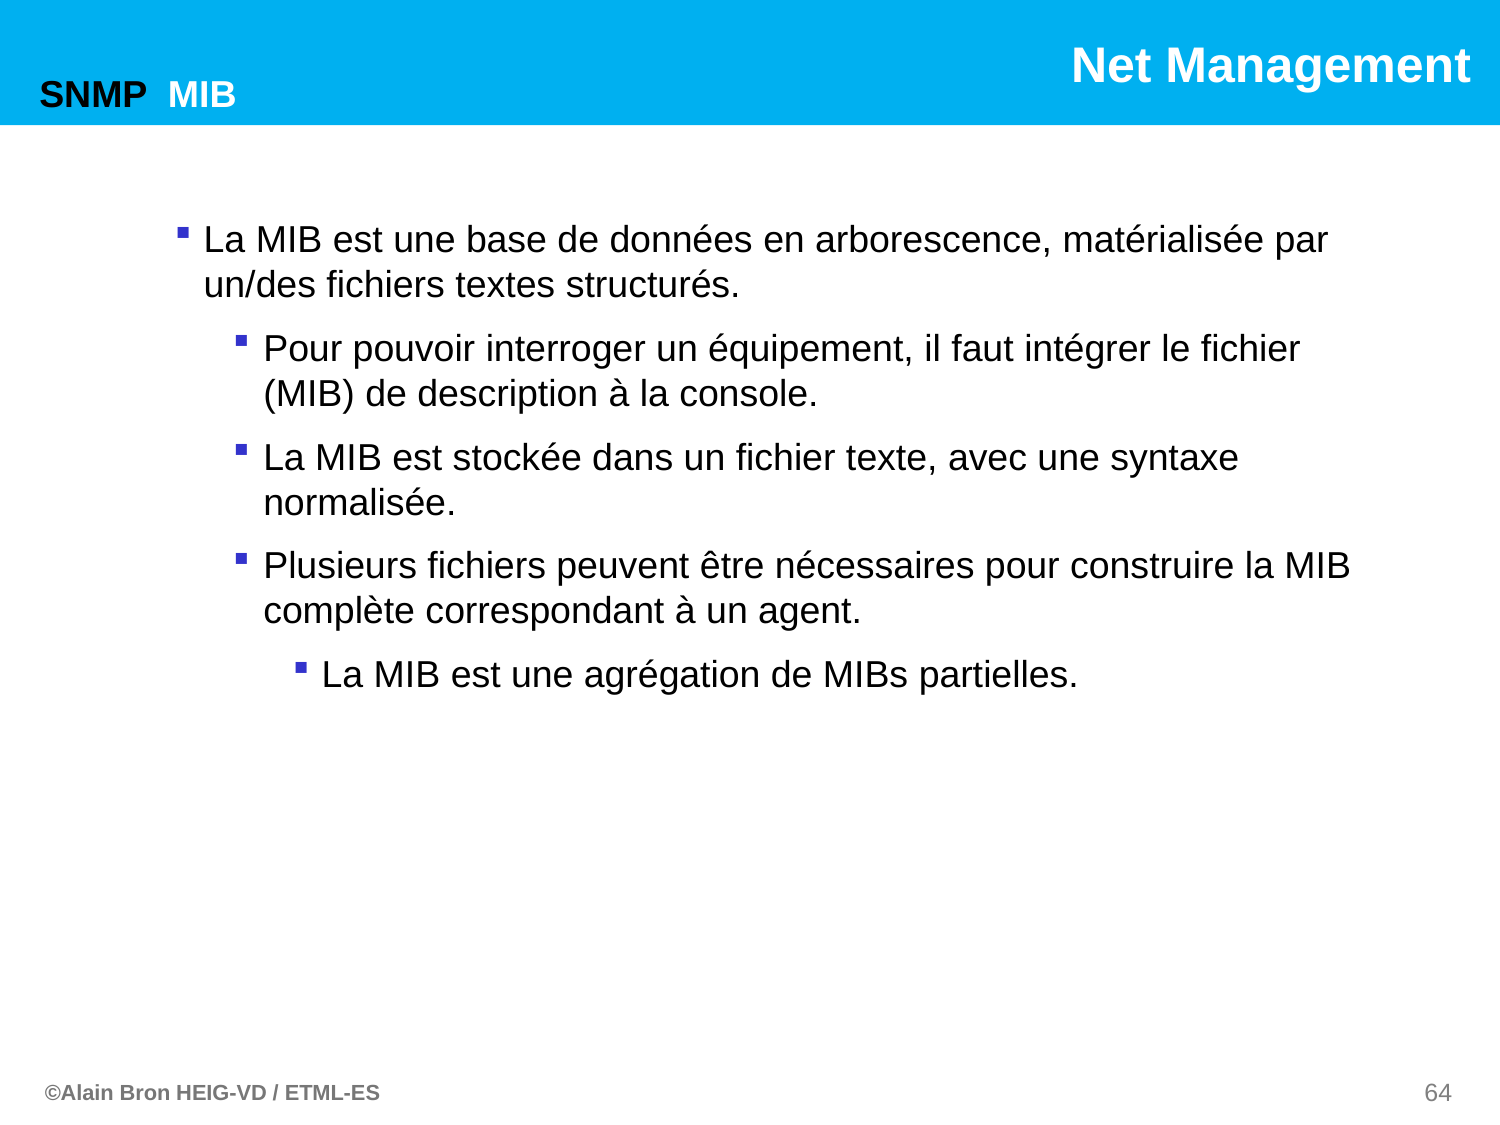

SNMP  MIB
La MIB est une base de données en arborescence, matérialisée par un/des fichiers textes structurés.
Pour pouvoir interroger un équipement, il faut intégrer le fichier (MIB) de description à la console.
La MIB est stockée dans un fichier texte, avec une syntaxe normalisée.
Plusieurs fichiers peuvent être nécessaires pour construire la MIB complète correspondant à un agent.
La MIB est une agrégation de MIBs partielles.